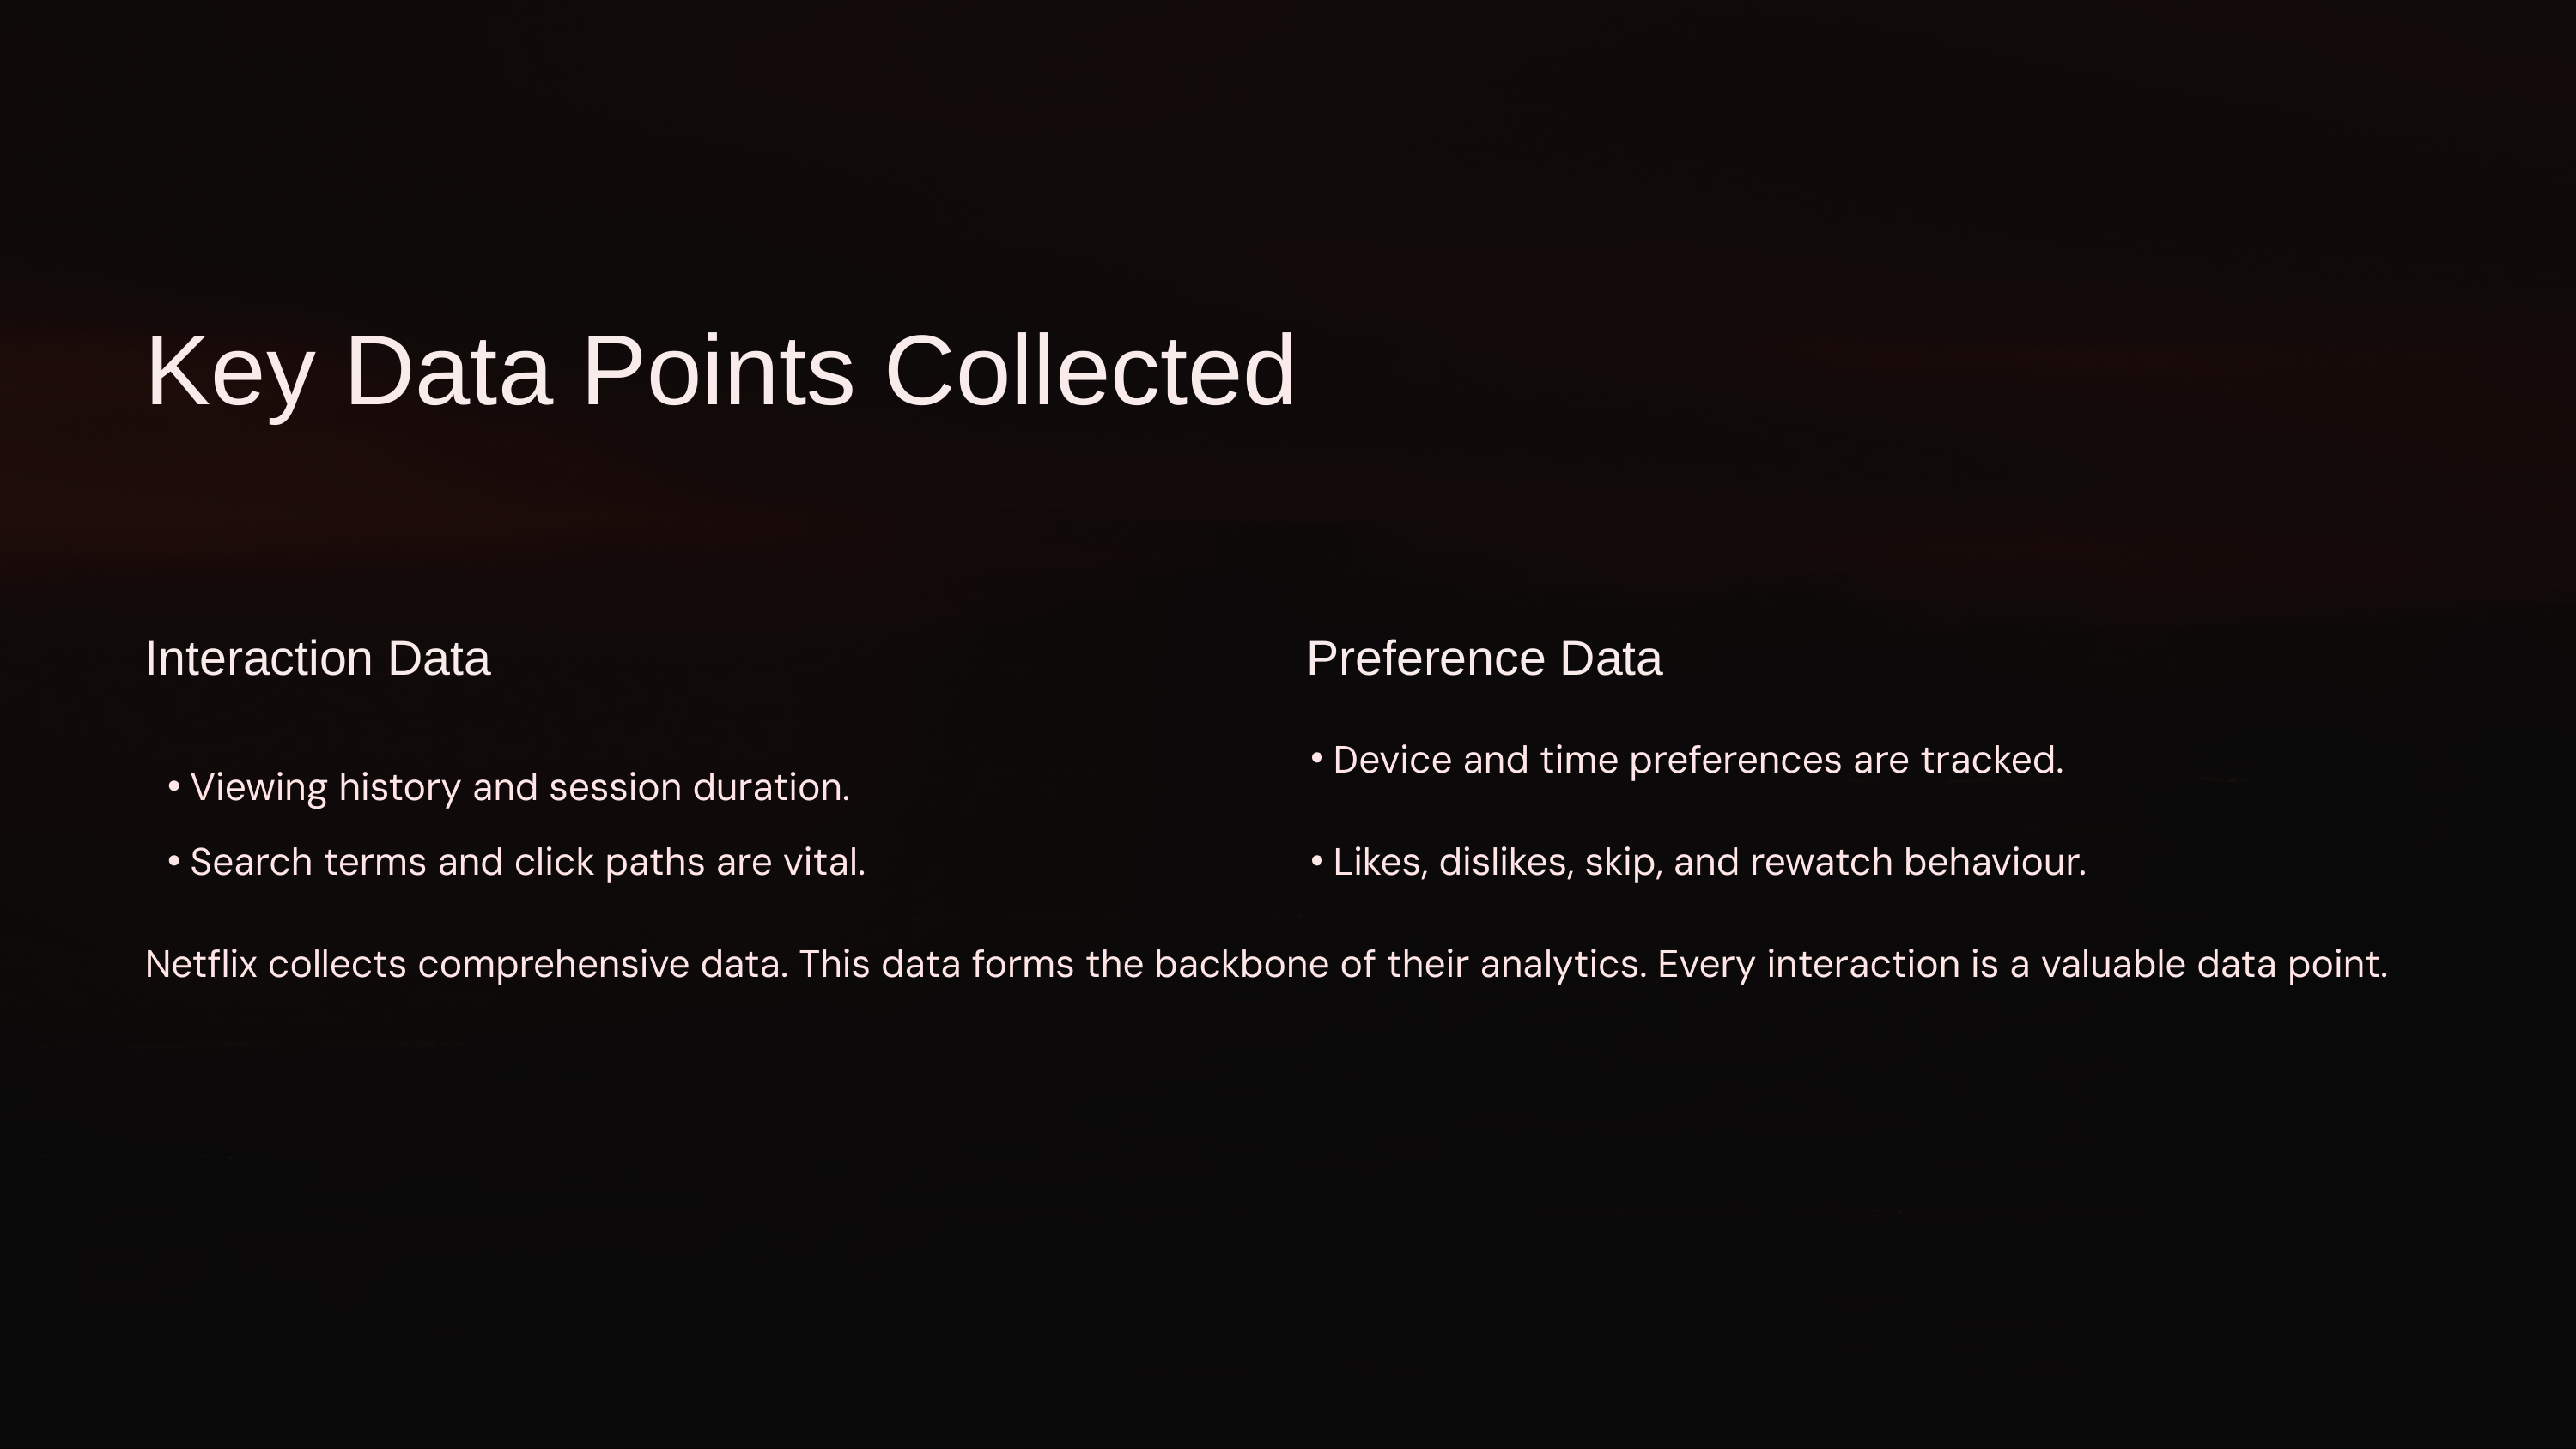

Key Data Points Collected
Interaction Data
Preference Data
Device and time preferences are tracked.
Viewing history and session duration.
Search terms and click paths are vital.
Likes, dislikes, skip, and rewatch behaviour.
Netflix collects comprehensive data. This data forms the backbone of their analytics. Every interaction is a valuable data point.